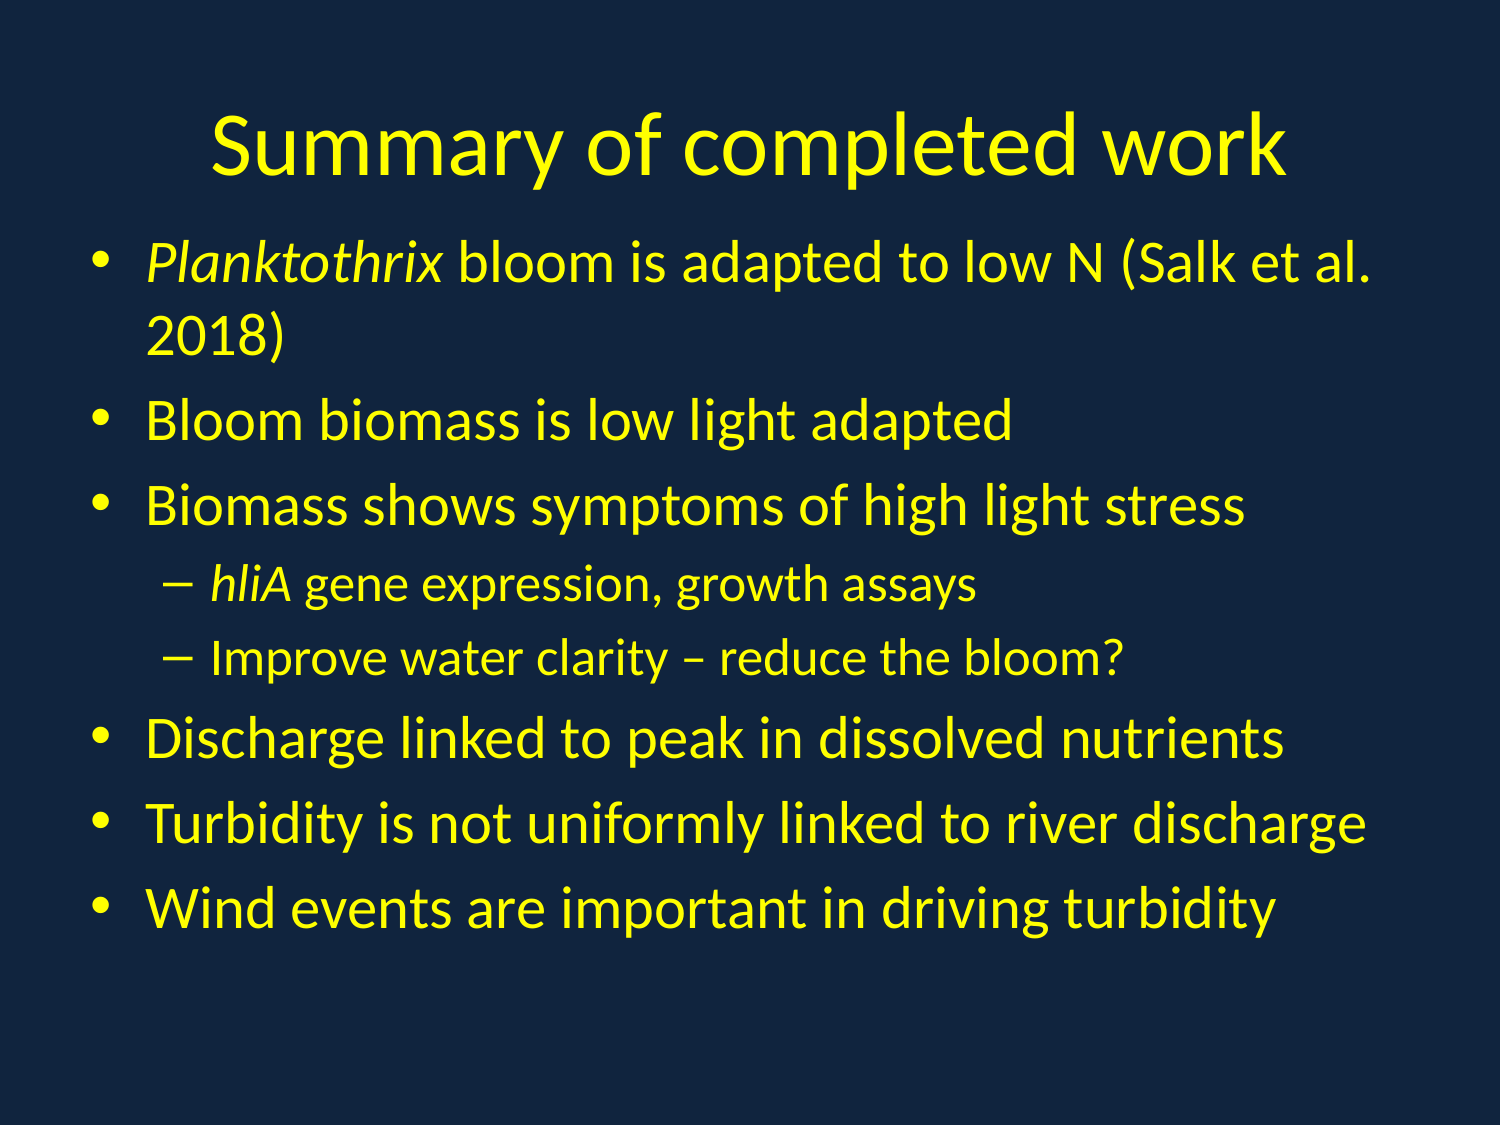

# Summary of completed work
Planktothrix bloom is adapted to low N (Salk et al. 2018)
Bloom biomass is low light adapted
Biomass shows symptoms of high light stress
hliA gene expression, growth assays
Improve water clarity – reduce the bloom?
Discharge linked to peak in dissolved nutrients
Turbidity is not uniformly linked to river discharge
Wind events are important in driving turbidity